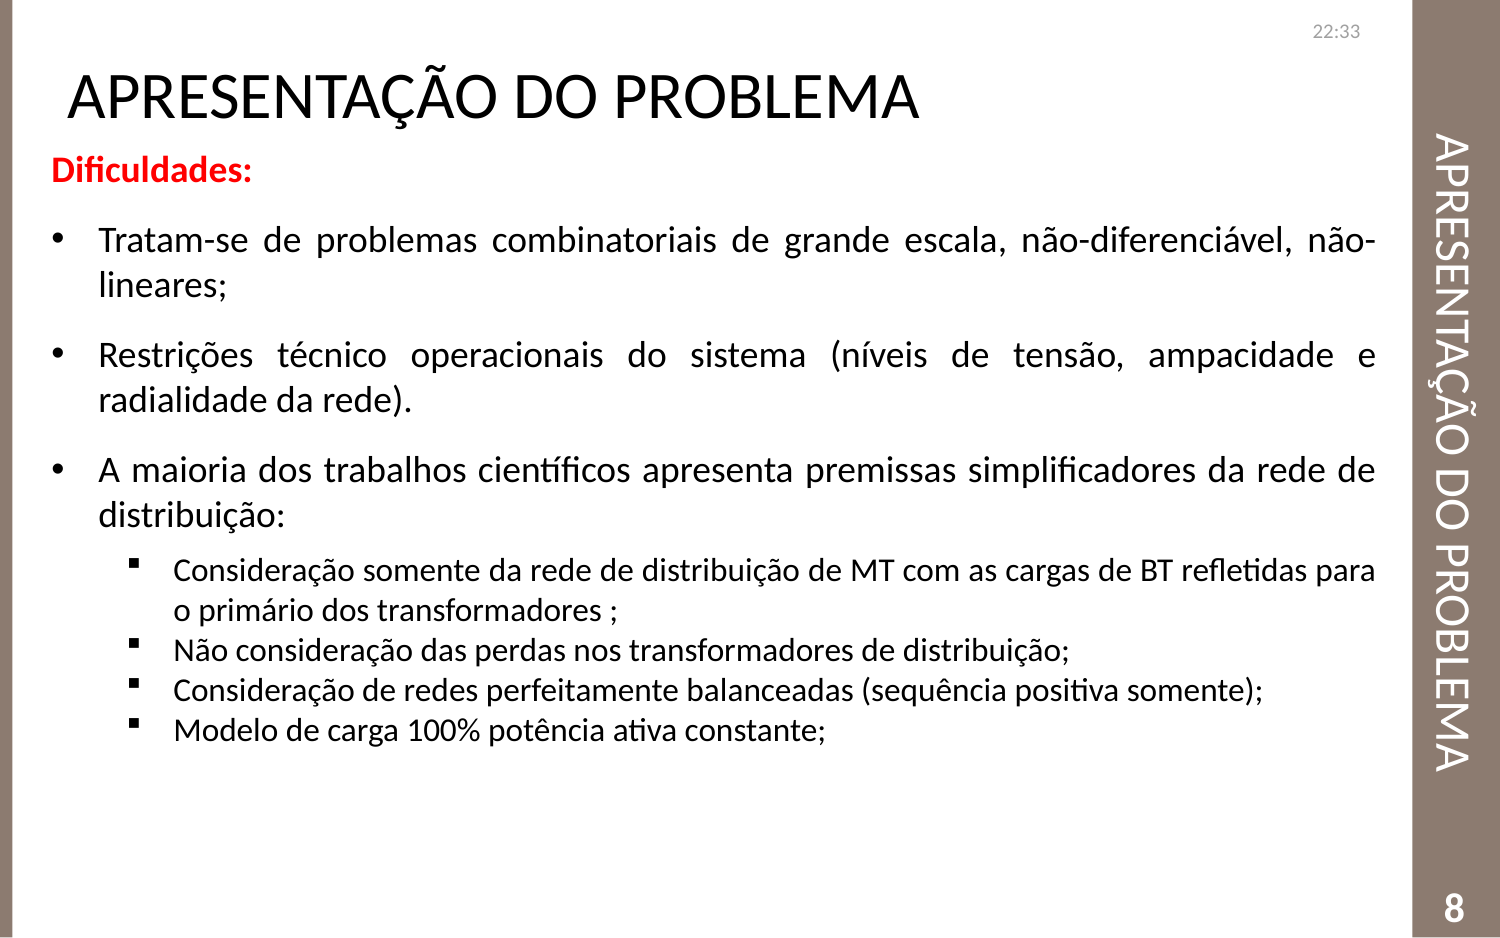

Apresentação do Problema
22:33
# Apresentação do Problema
Dificuldades:
Tratam-se de problemas combinatoriais de grande escala, não-diferenciável, não-lineares;
Restrições técnico operacionais do sistema (níveis de tensão, ampacidade e radialidade da rede).
A maioria dos trabalhos científicos apresenta premissas simplificadores da rede de distribuição:
Consideração somente da rede de distribuição de MT com as cargas de BT refletidas para o primário dos transformadores ;
Não consideração das perdas nos transformadores de distribuição;
Consideração de redes perfeitamente balanceadas (sequência positiva somente);
Modelo de carga 100% potência ativa constante;
8